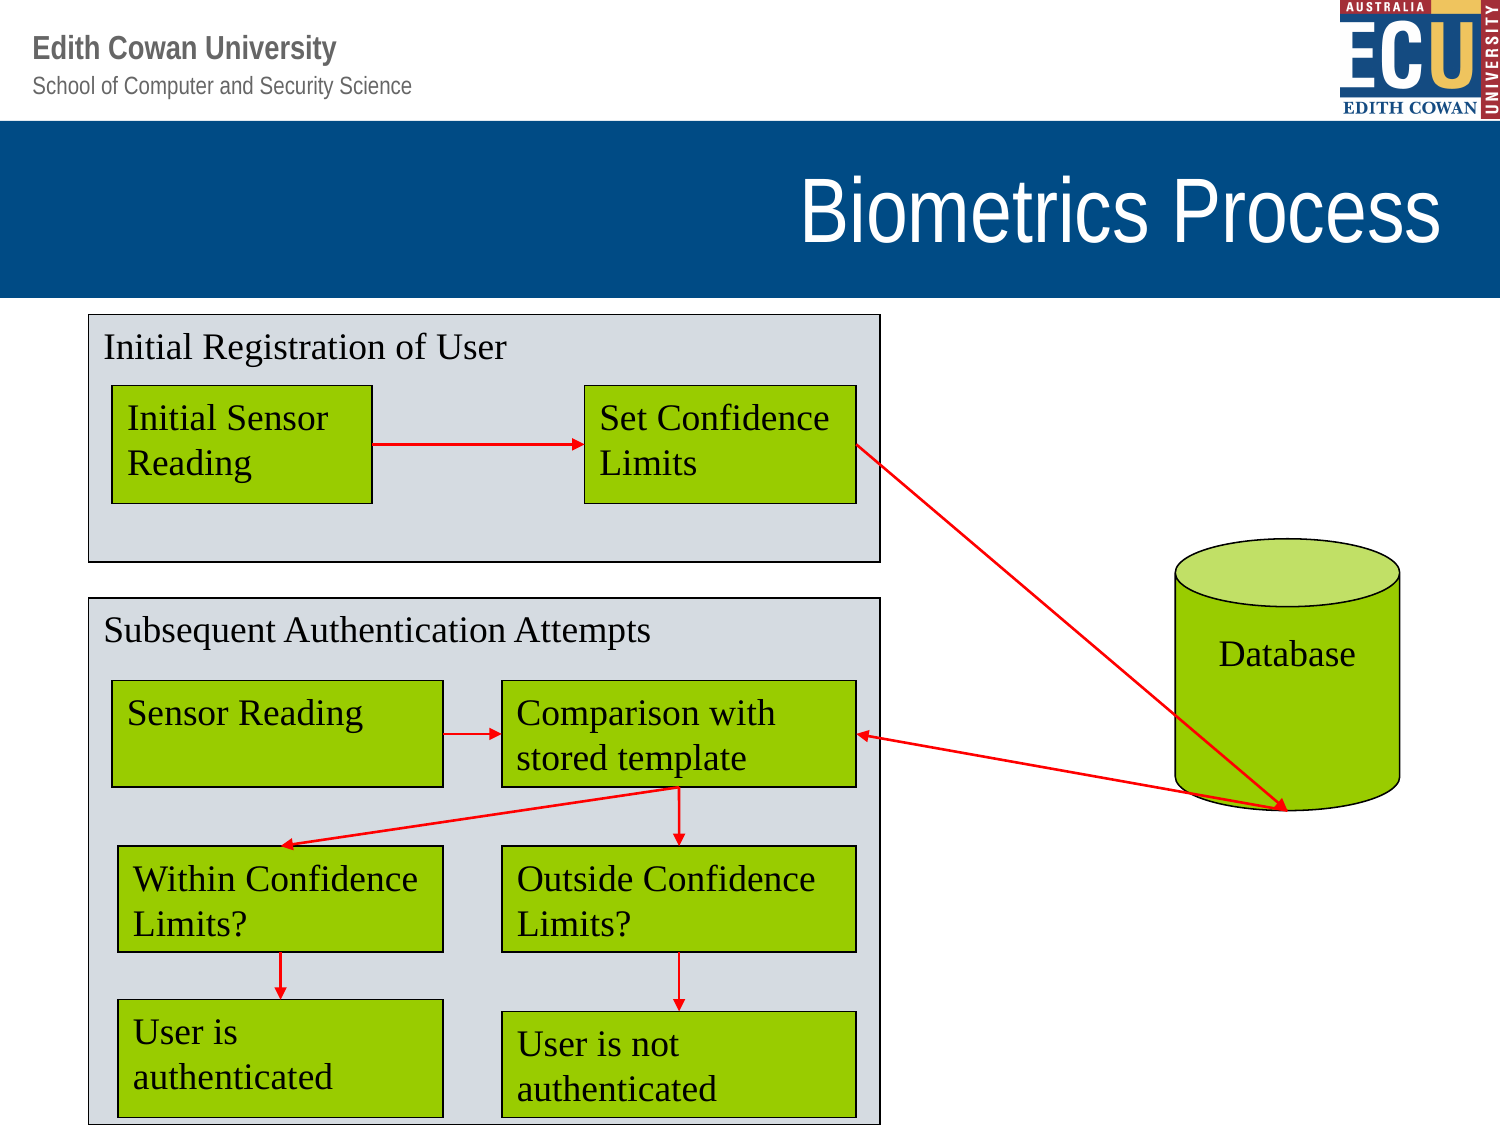

# Biometrics Process
Initial Registration of User
Initial Sensor Reading
Set Confidence Limits

Database
Subsequent Authentication Attempts
Sensor Reading
Comparison with stored template
Within Confidence Limits?
Outside Confidence Limits?
User is authenticated
User is not authenticated